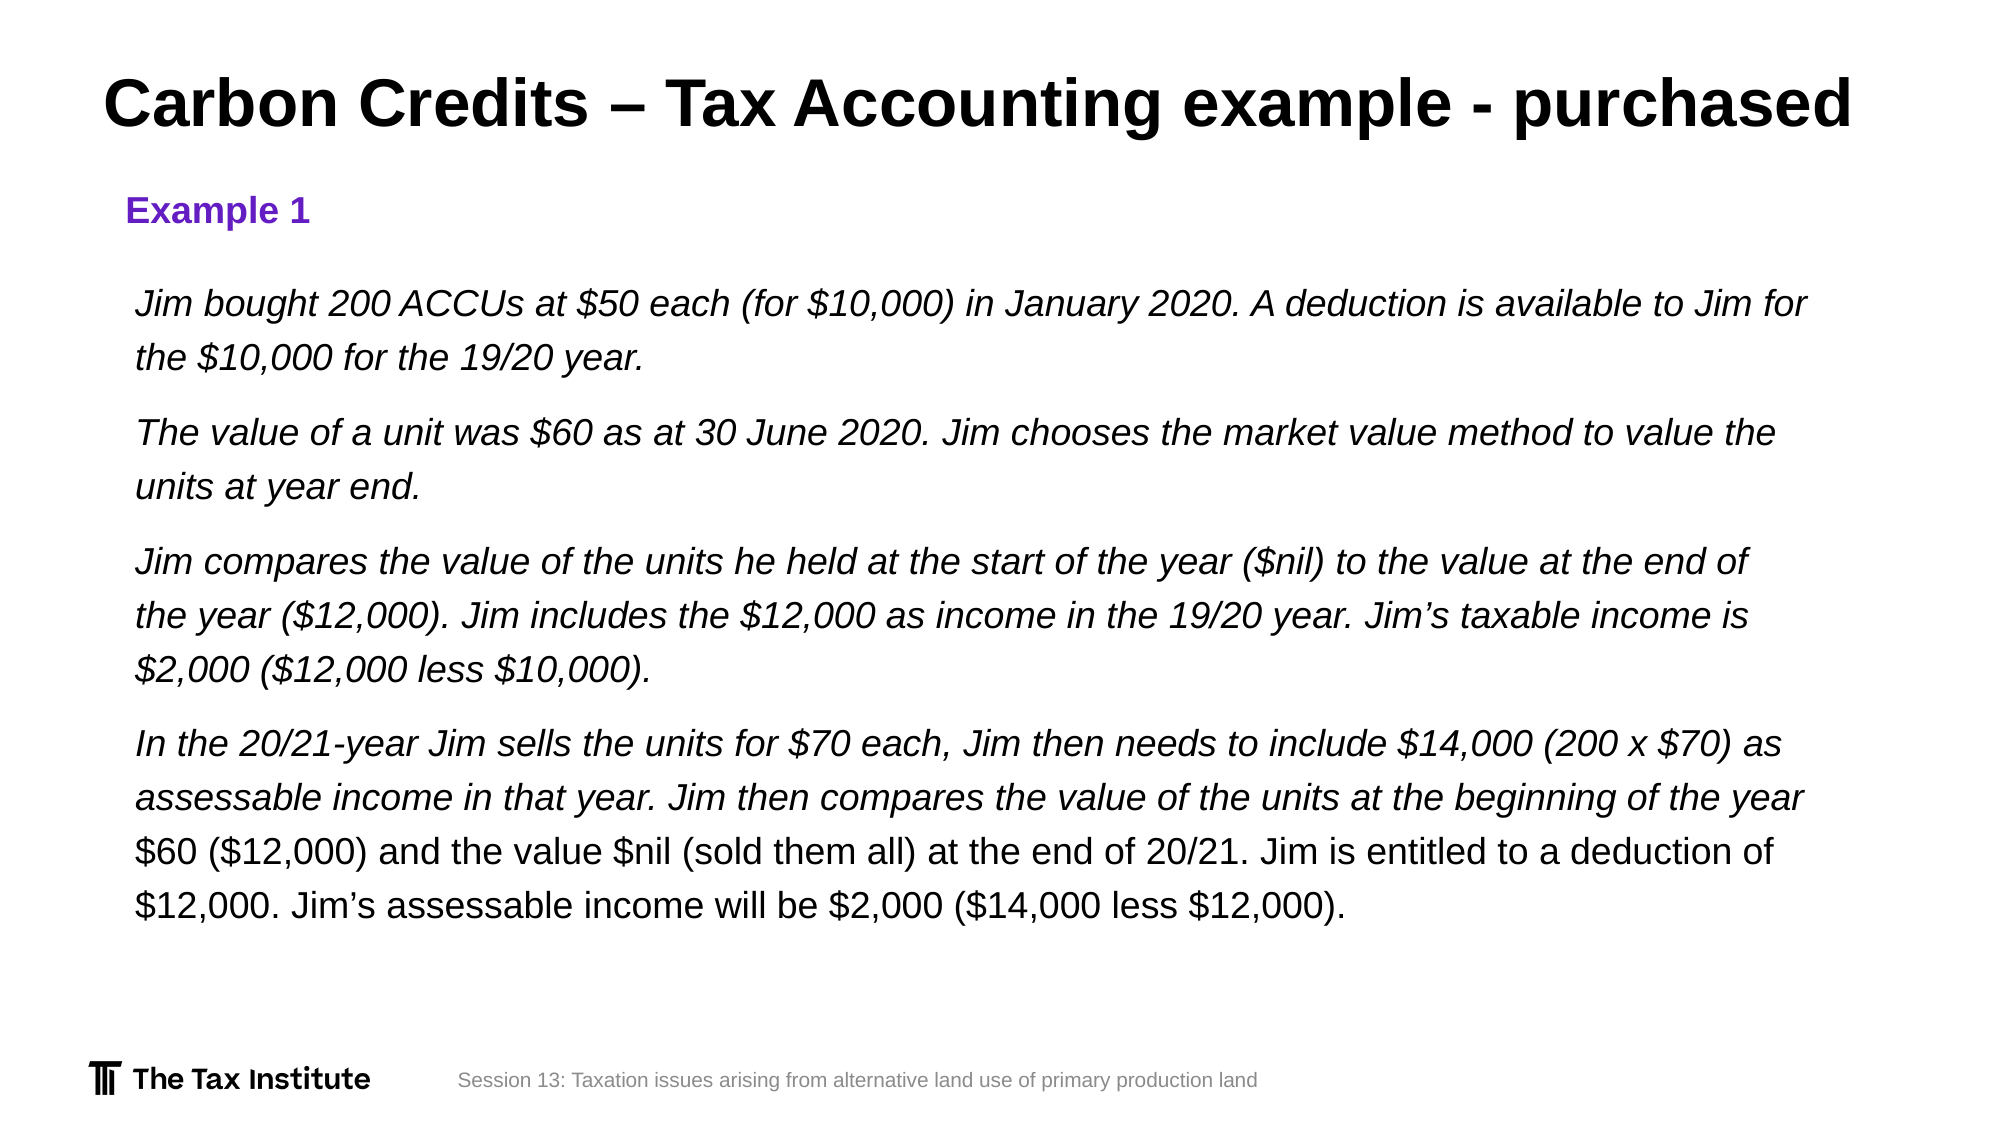

# Carbon Credits – Tax Accounting example - purchased
Example 1
Jim bought 200 ACCUs at $50 each (for $10,000) in January 2020. A deduction is available to Jim for the $10,000 for the 19/20 year.
The value of a unit was $60 as at 30 June 2020. Jim chooses the market value method to value the units at year end.
Jim compares the value of the units he held at the start of the year ($nil) to the value at the end of the year ($12,000). Jim includes the $12,000 as income in the 19/20 year. Jim’s taxable income is $2,000 ($12,000 less $10,000).
In the 20/21-year Jim sells the units for $70 each, Jim then needs to include $14,000 (200 x $70) as assessable income in that year. Jim then compares the value of the units at the beginning of the year $60 ($12,000) and the value $nil (sold them all) at the end of 20/21. Jim is entitled to a deduction of $12,000. Jim’s assessable income will be $2,000 ($14,000 less $12,000).
Session 13: Taxation issues arising from alternative land use of primary production land